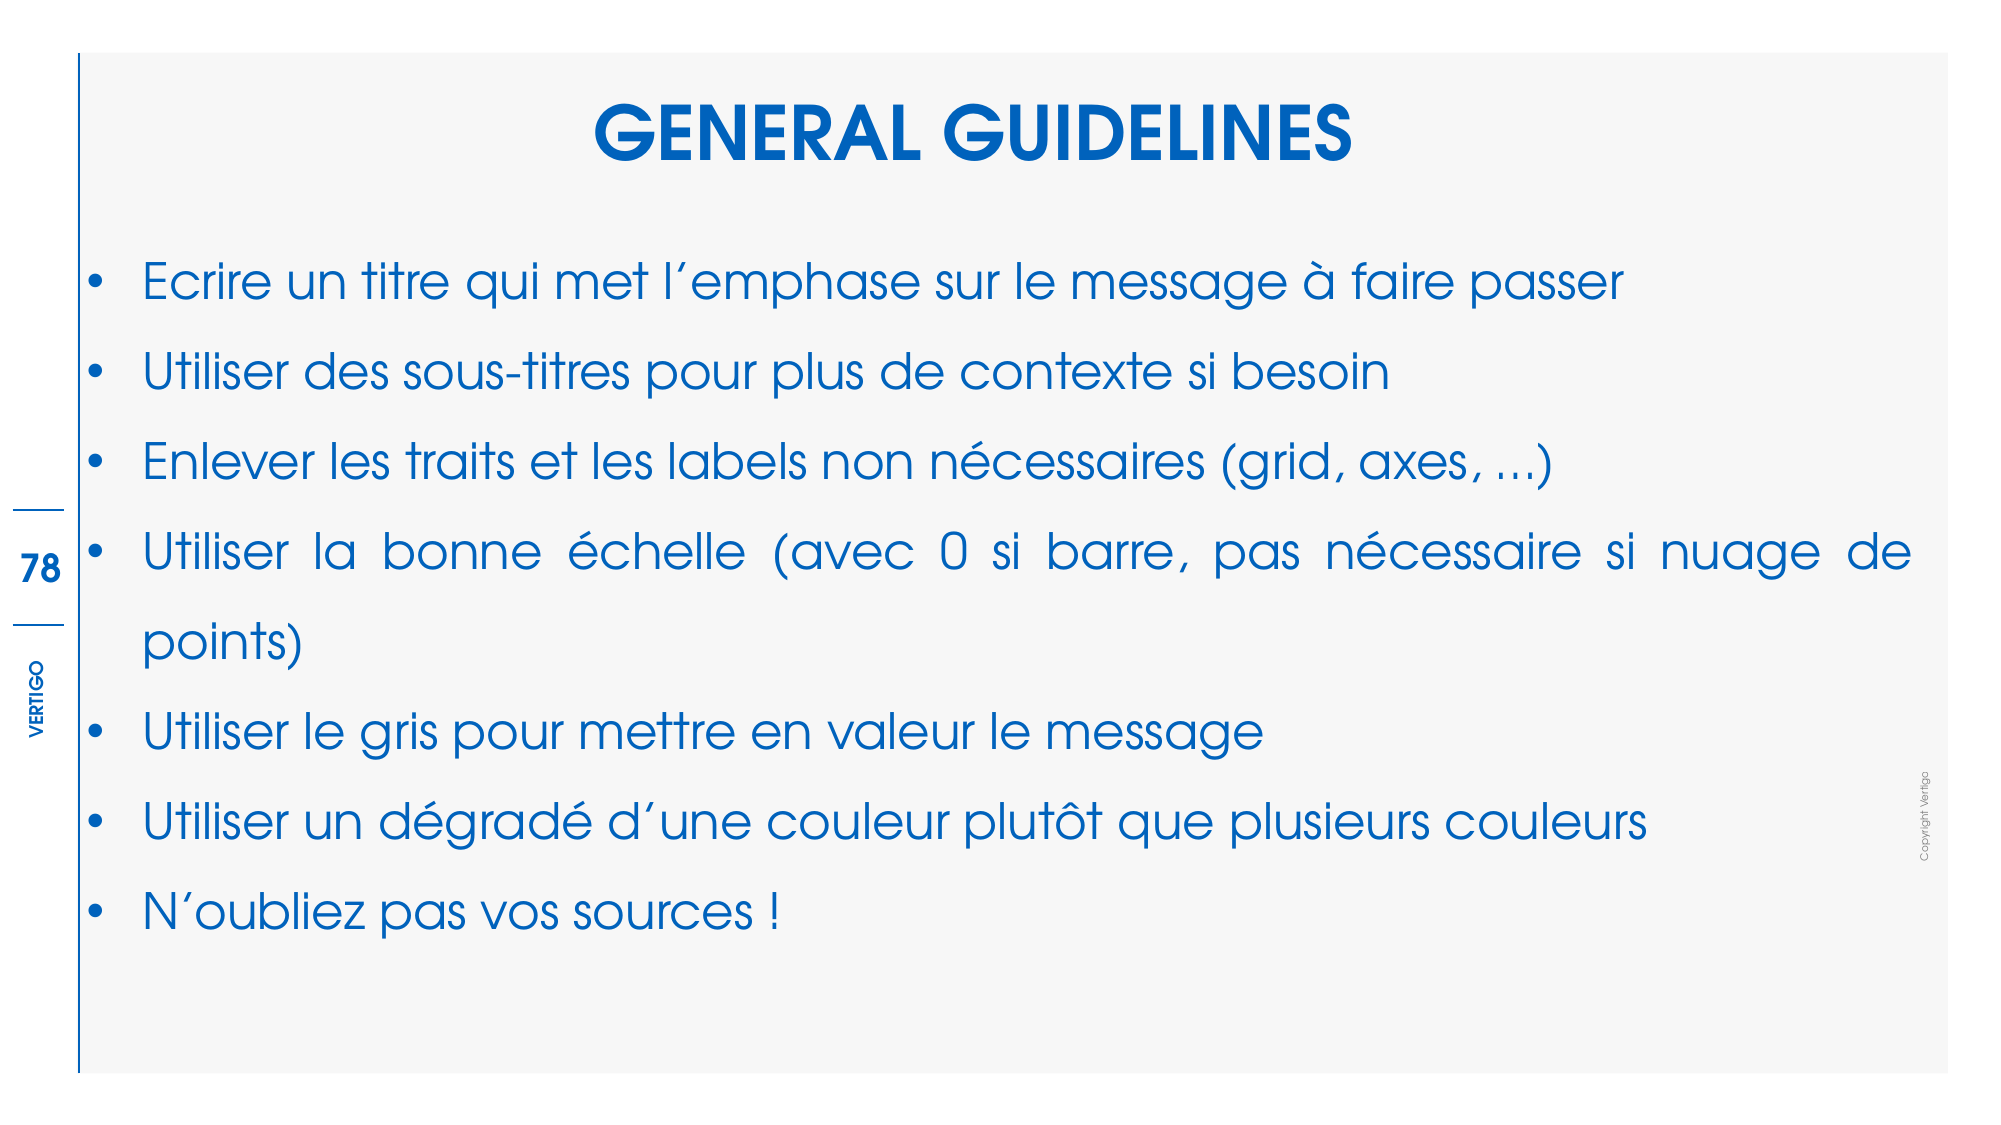

GENERAL GUIDELINES
Ecrire un titre qui met l’emphase sur le message à faire passer
Utiliser des sous-titres pour plus de contexte si besoin
Enlever les traits et les labels non nécessaires (grid, axes, …)
Utiliser la bonne échelle (avec 0 si barre, pas nécessaire si nuage de points)
Utiliser le gris pour mettre en valeur le message
Utiliser un dégradé d’une couleur plutôt que plusieurs couleurs
N’oubliez pas vos sources !